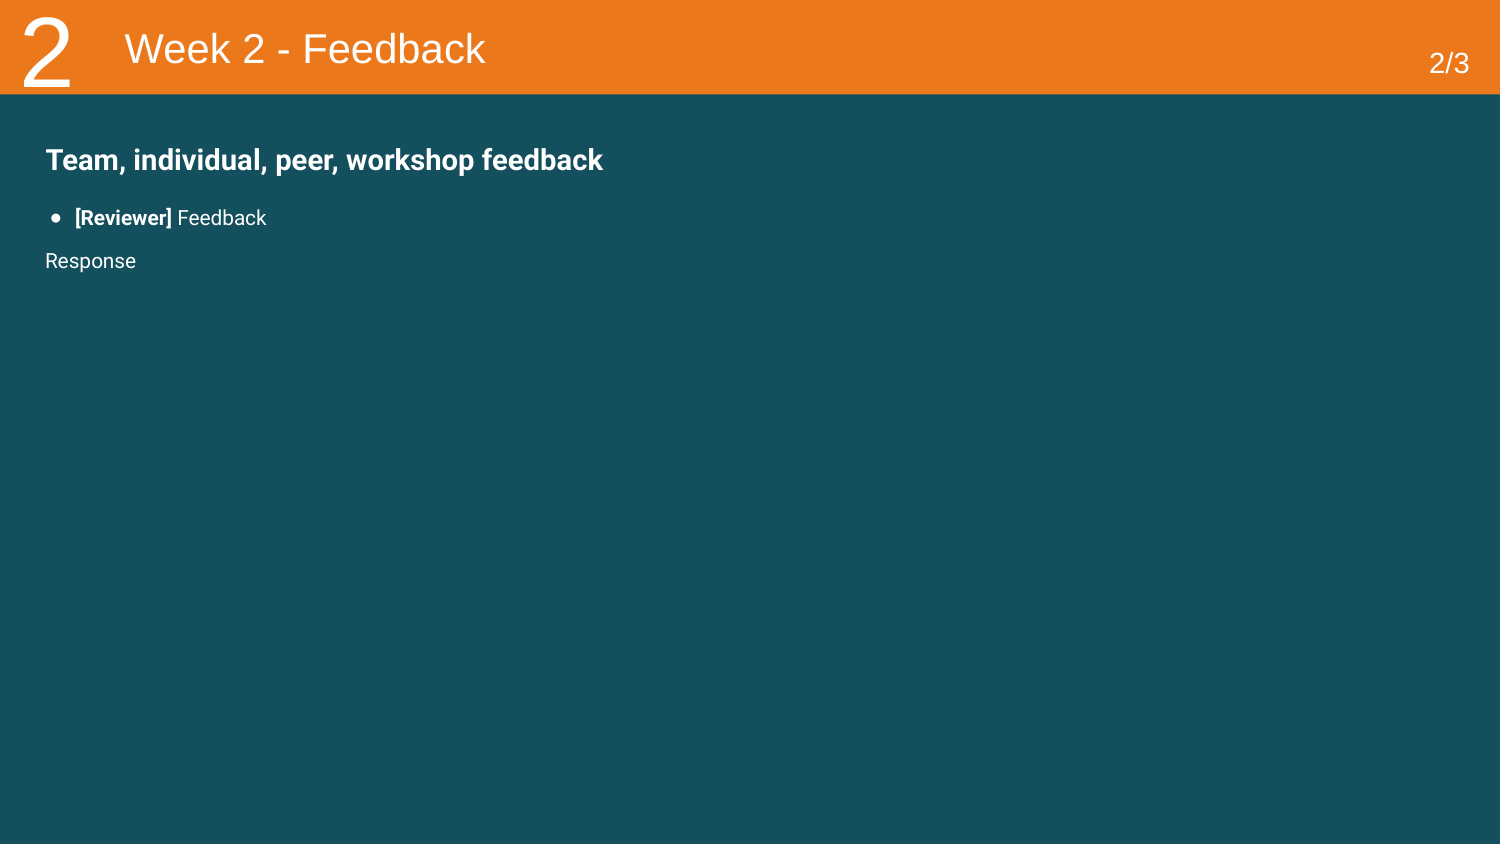

2
# Week 2 - Feedback
2/3
Team, individual, peer, workshop feedback
[Reviewer] Feedback
Response